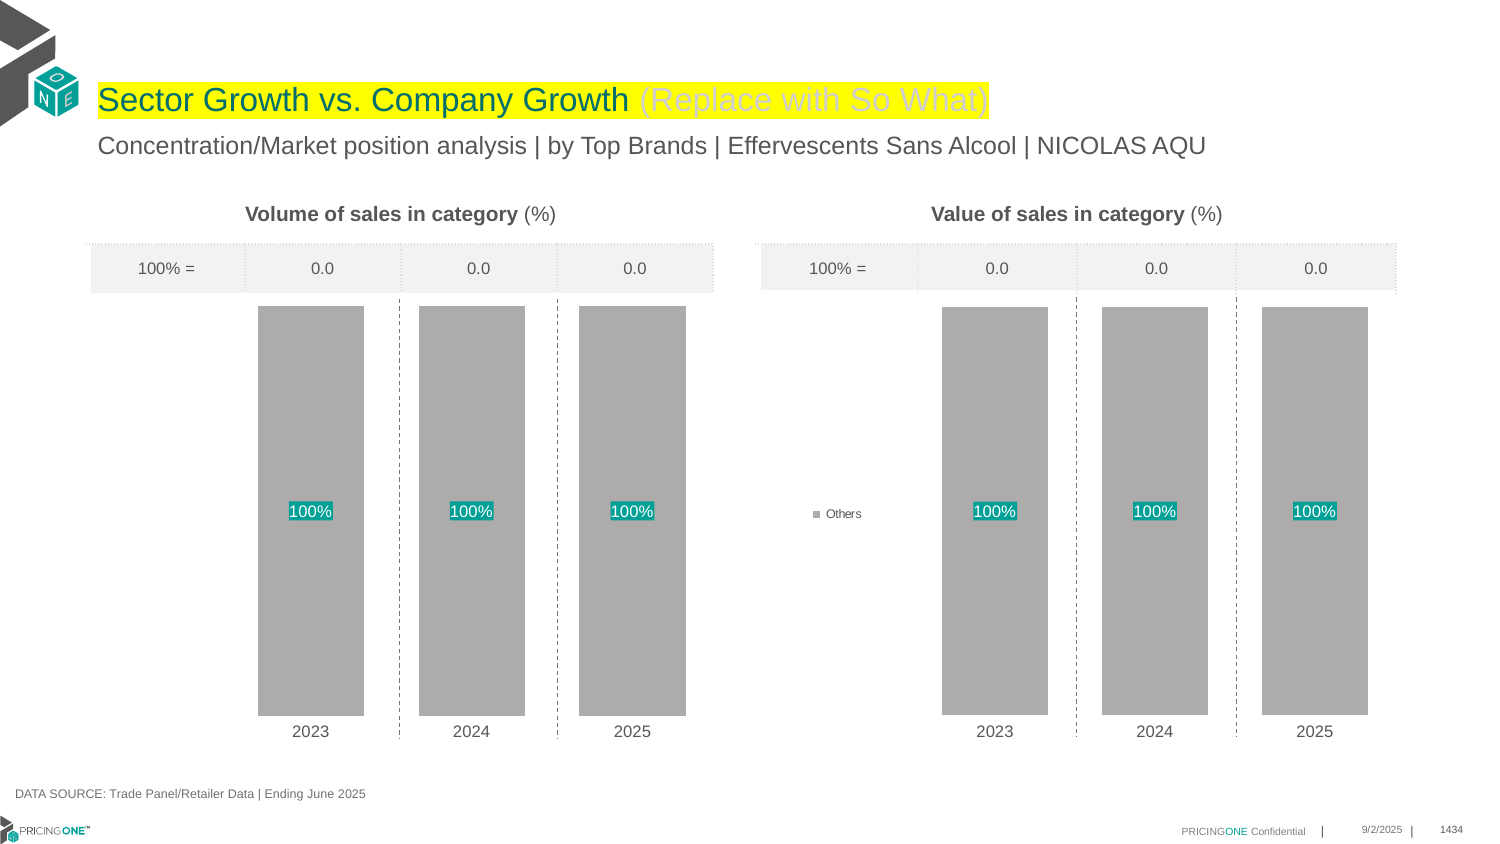

# Sector Growth vs. Company Growth (Replace with So What)
Concentration/Market position analysis | by Top Brands | Effervescents Sans Alcool | NICOLAS AQU
| Volume of sales in category (%) |  |  |  |
| --- | --- | --- | --- |
| 100% = | 0.0 | 0.0 | 0.0 |
| Value of sales in category (%) |  |  |  |
| --- | --- | --- | --- |
| 100% = | 0.0 | 0.0 | 0.0 |

### Chart

| Category | Others |
|---|---|
| 2023 | 1.0 |
| 2024 | 1.0 |
| 2025 | 1.0 |

### Chart

| Category | Others |
|---|---|
| 2023 | 1.0 |
| 2024 | 1.0 |
| 2025 | 1.0 |
DATA SOURCE: Trade Panel/Retailer Data | Ending June 2025

9/2/2025
1434